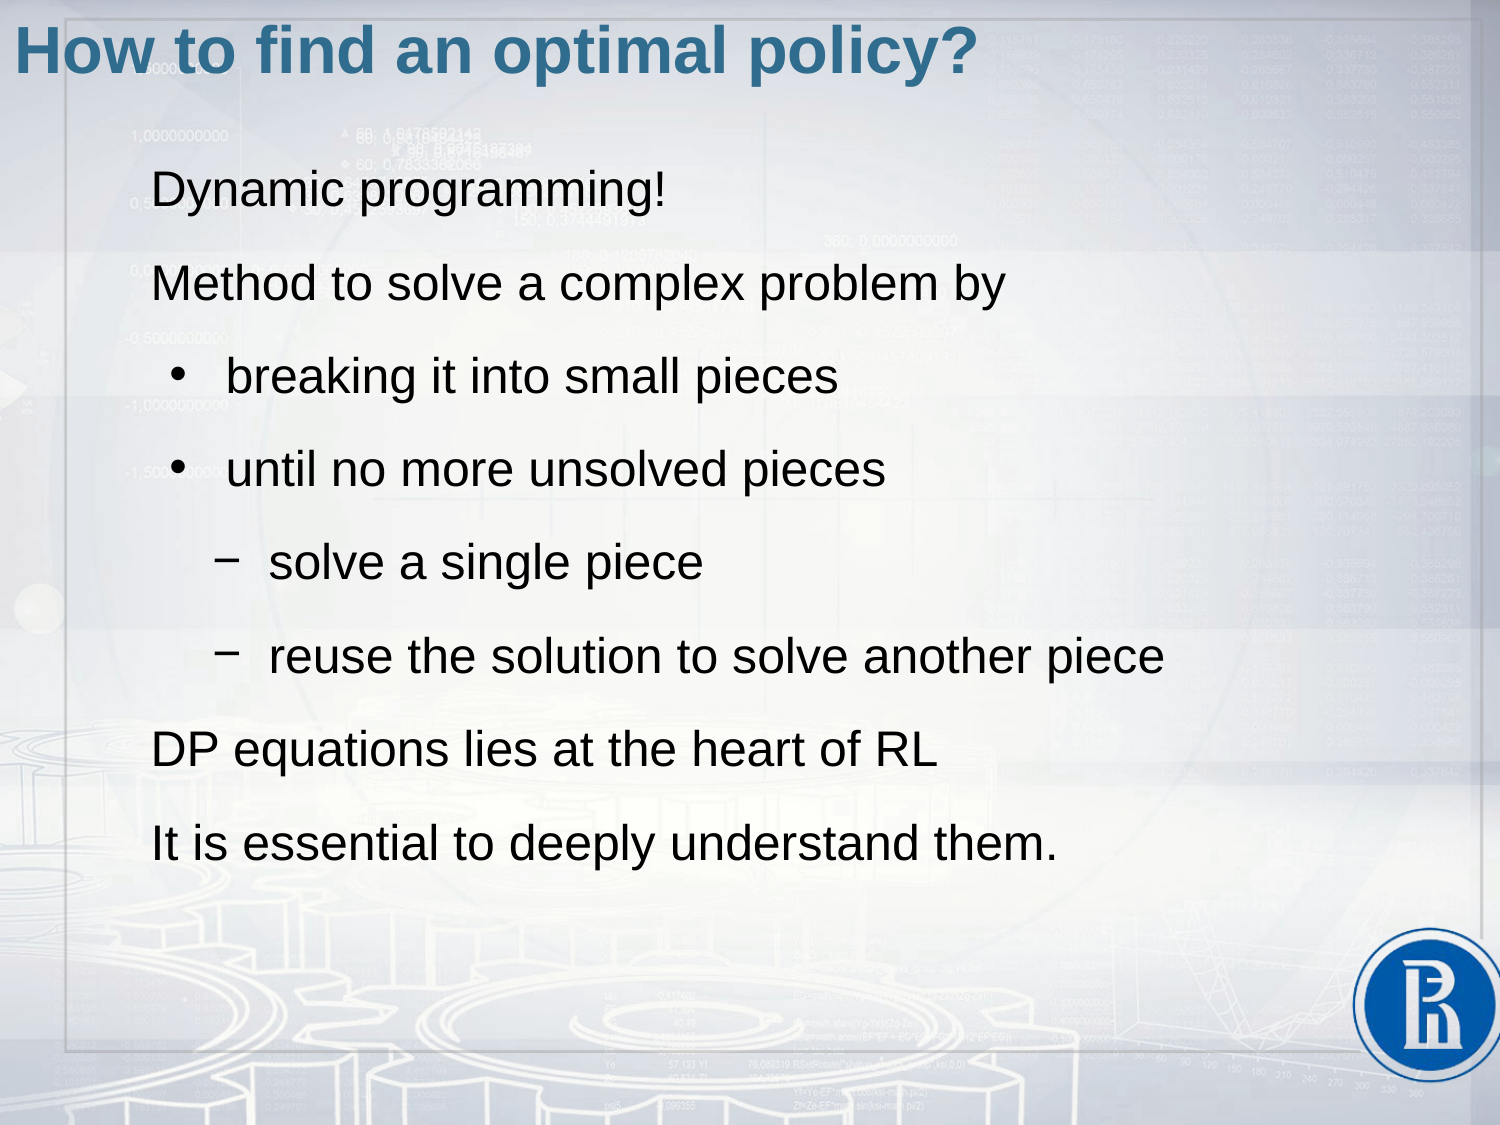

How to find an optimal policy?
Dynamic programming!
Method to solve a complex problem by
breaking it into small pieces
until no more unsolved pieces
solve a single piece
reuse the solution to solve another piece
DP equations lies at the heart of RL
It is essential to deeply understand them.